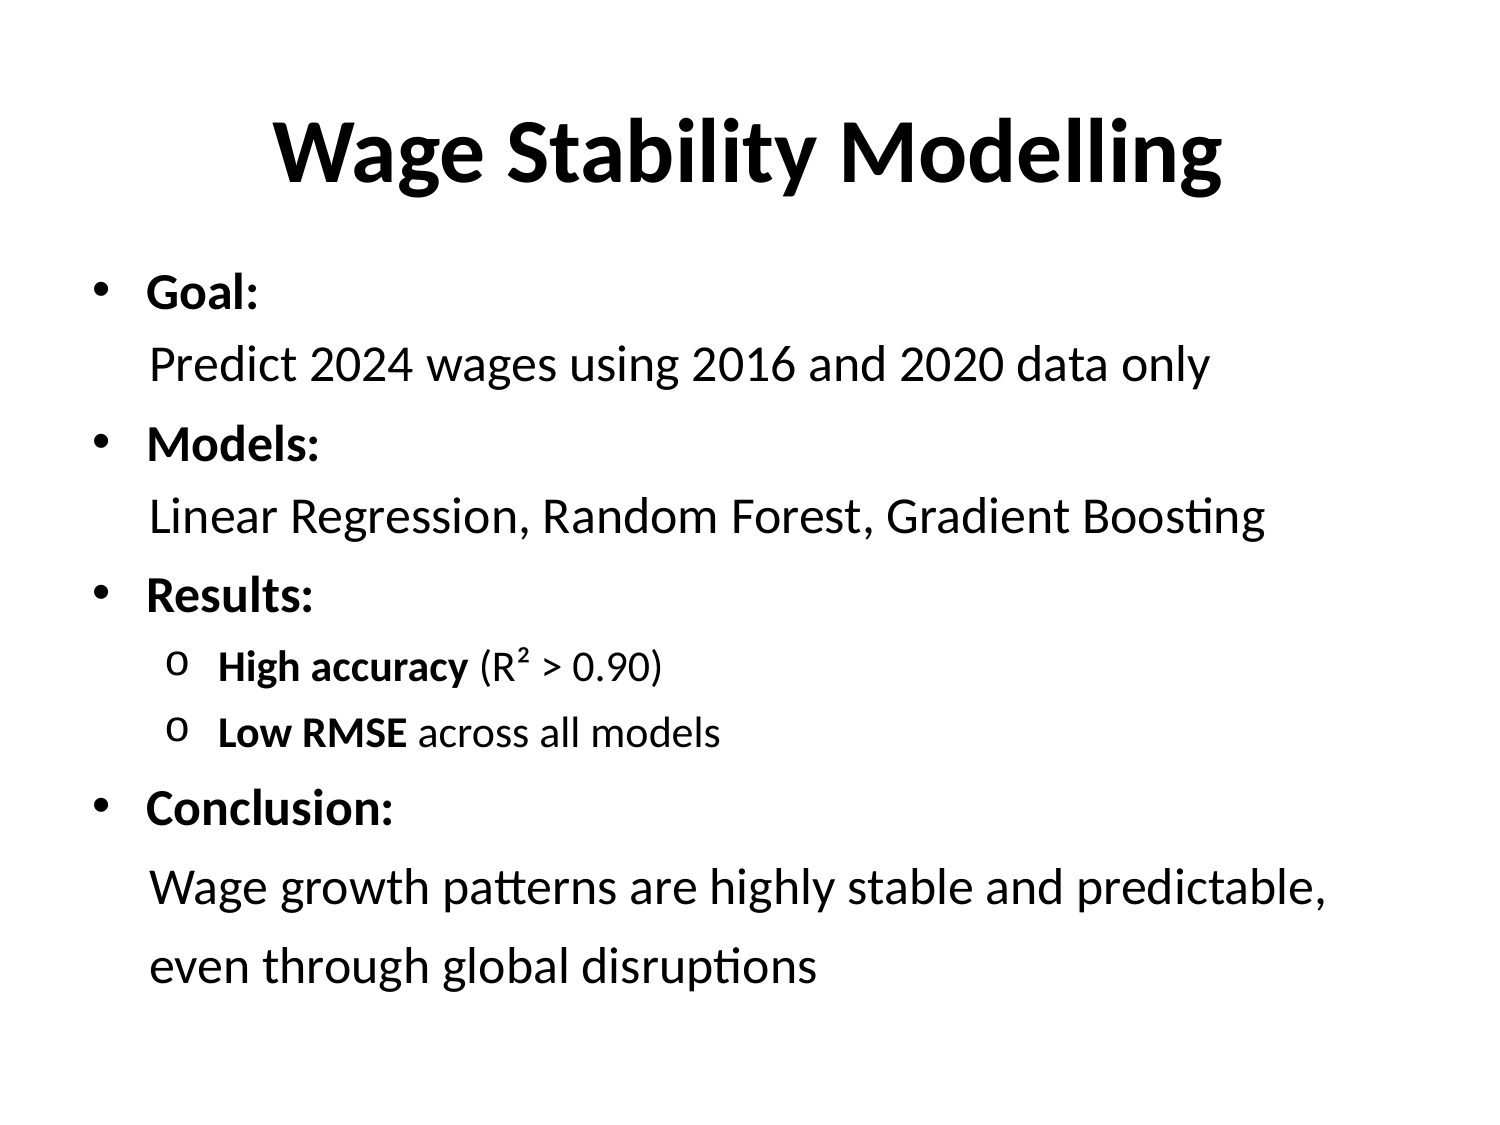

# Wage Stability Modelling
Goal:
     Predict 2024 wages using 2016 and 2020 data only
Models:
     Linear Regression, Random Forest, Gradient Boosting
Results:
High accuracy (R² > 0.90)
Low RMSE across all models
Conclusion:
     Wage growth patterns are highly stable and predictable,
     even through global disruptions